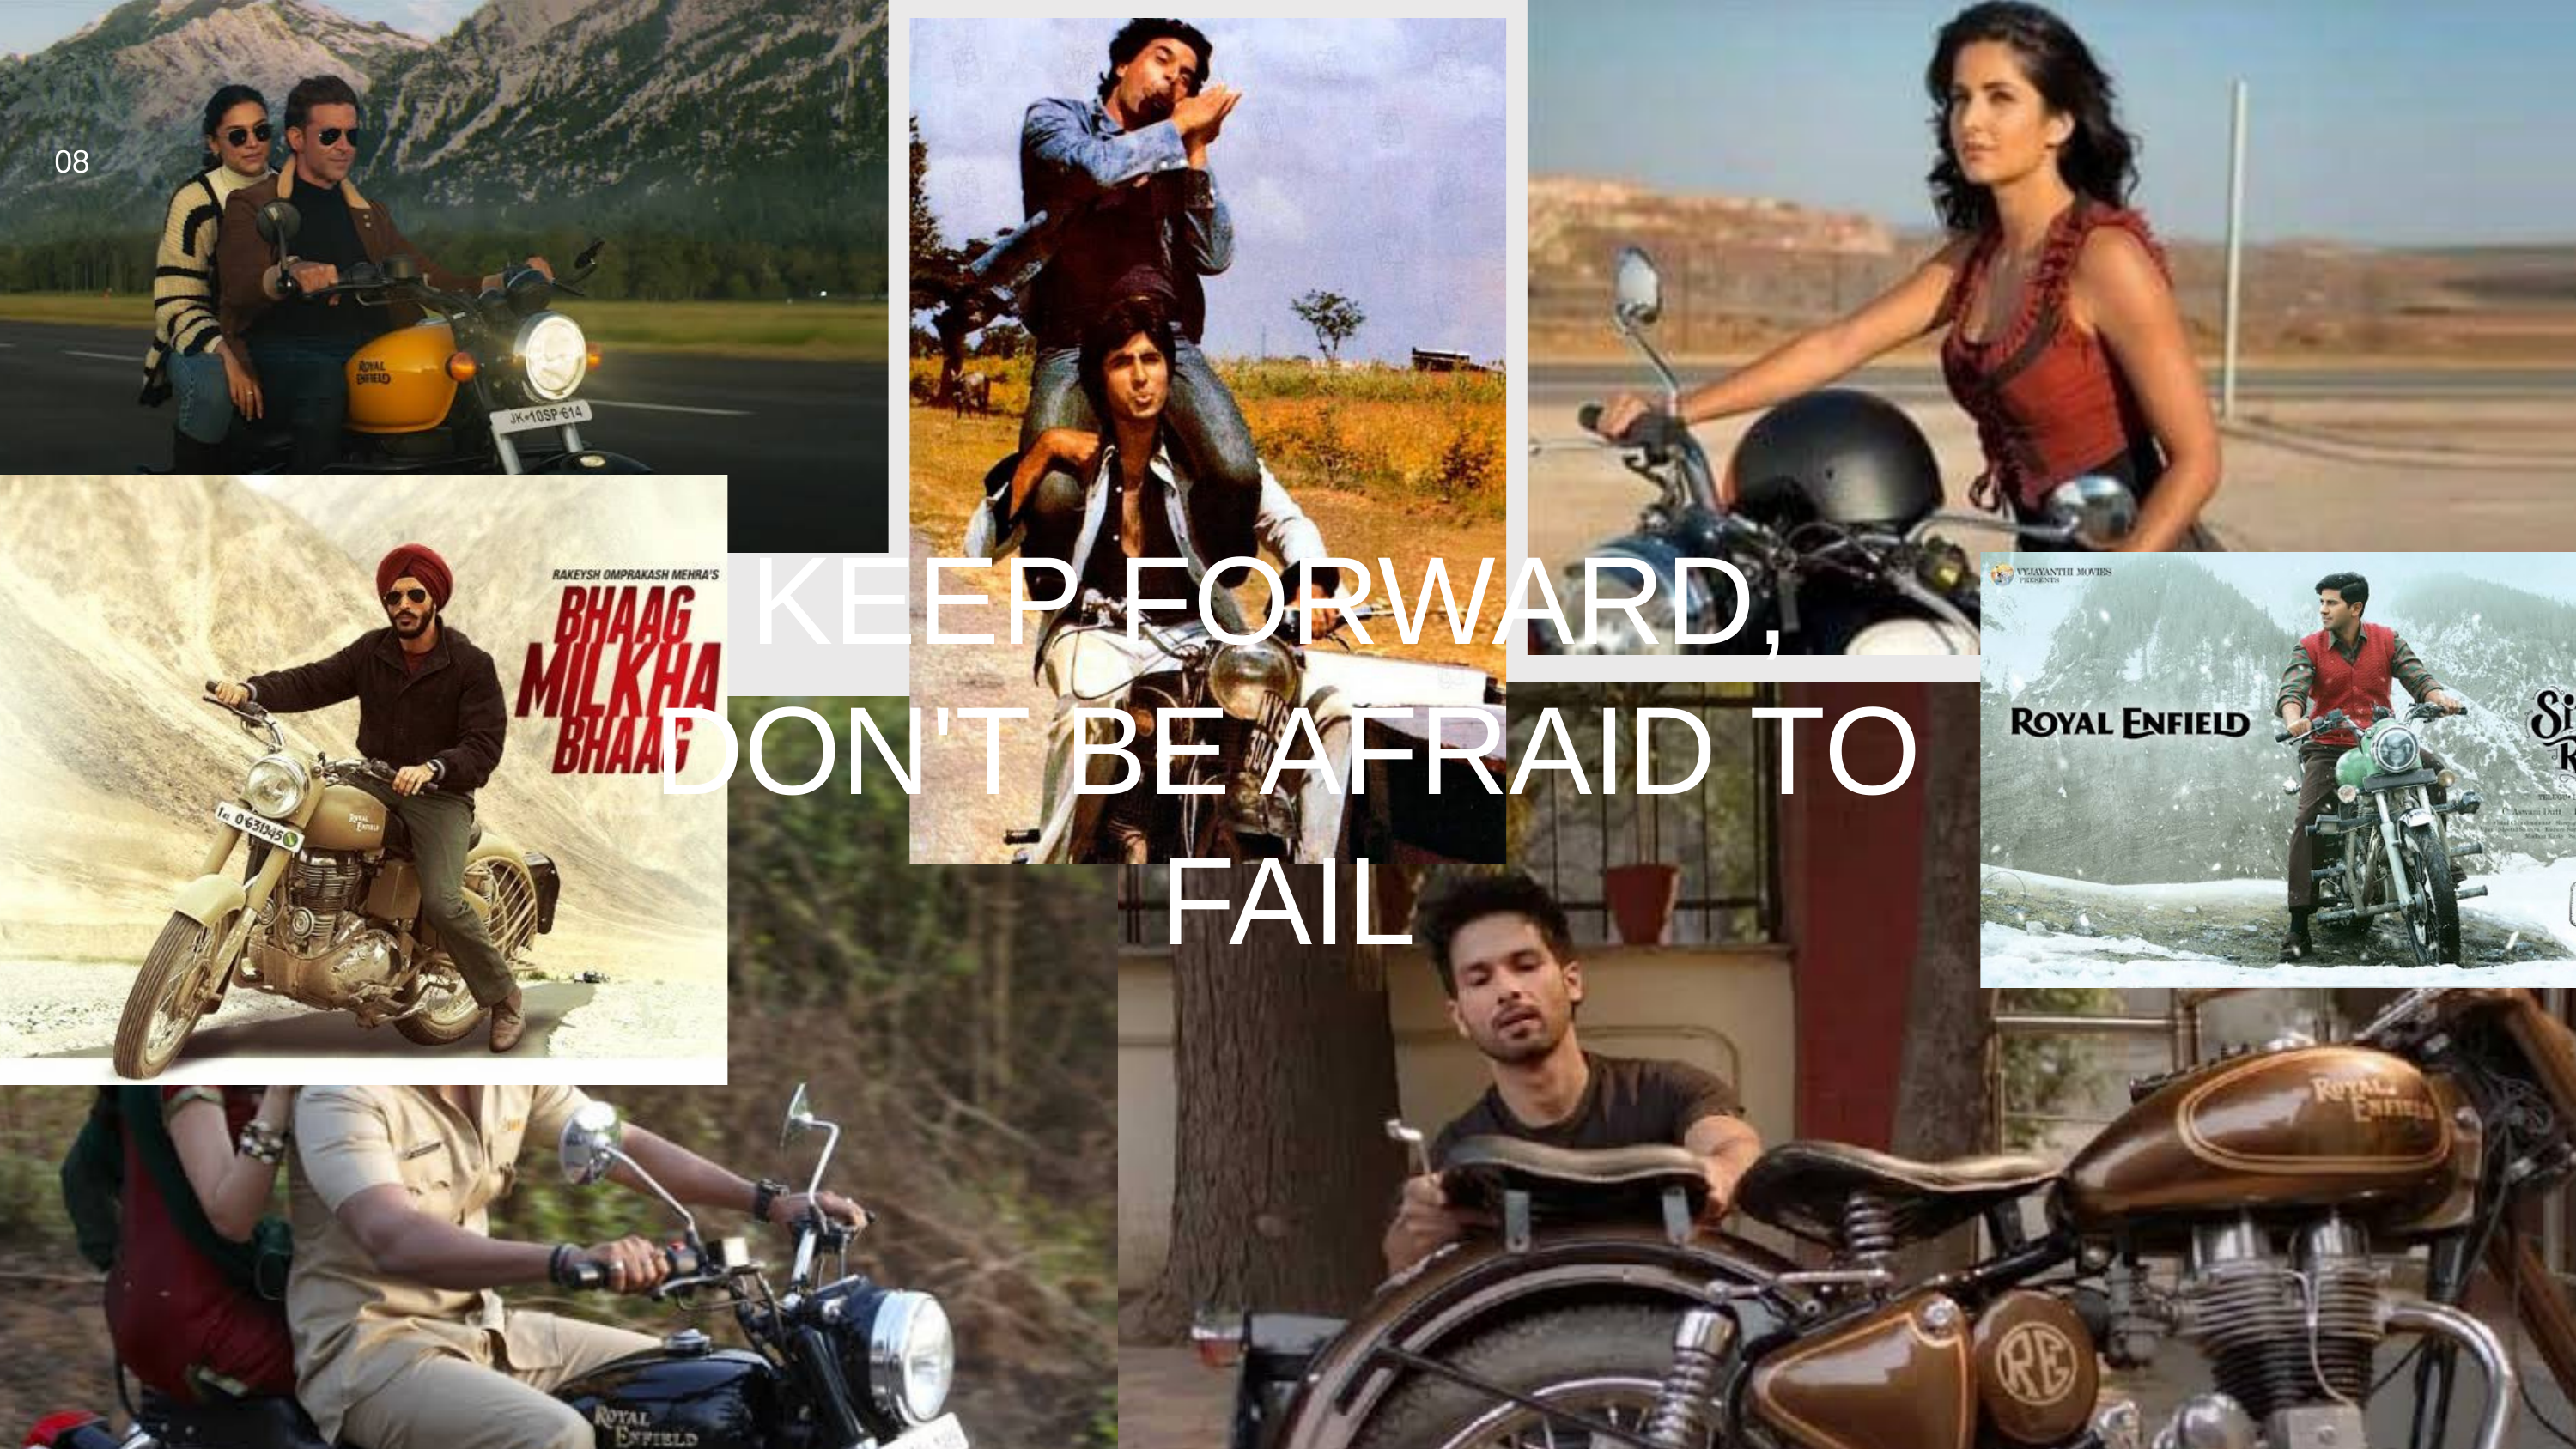

08

KEEP FORWARD,
DON'T BE AFRAID TO FAIL

@REALLYGREATSITE